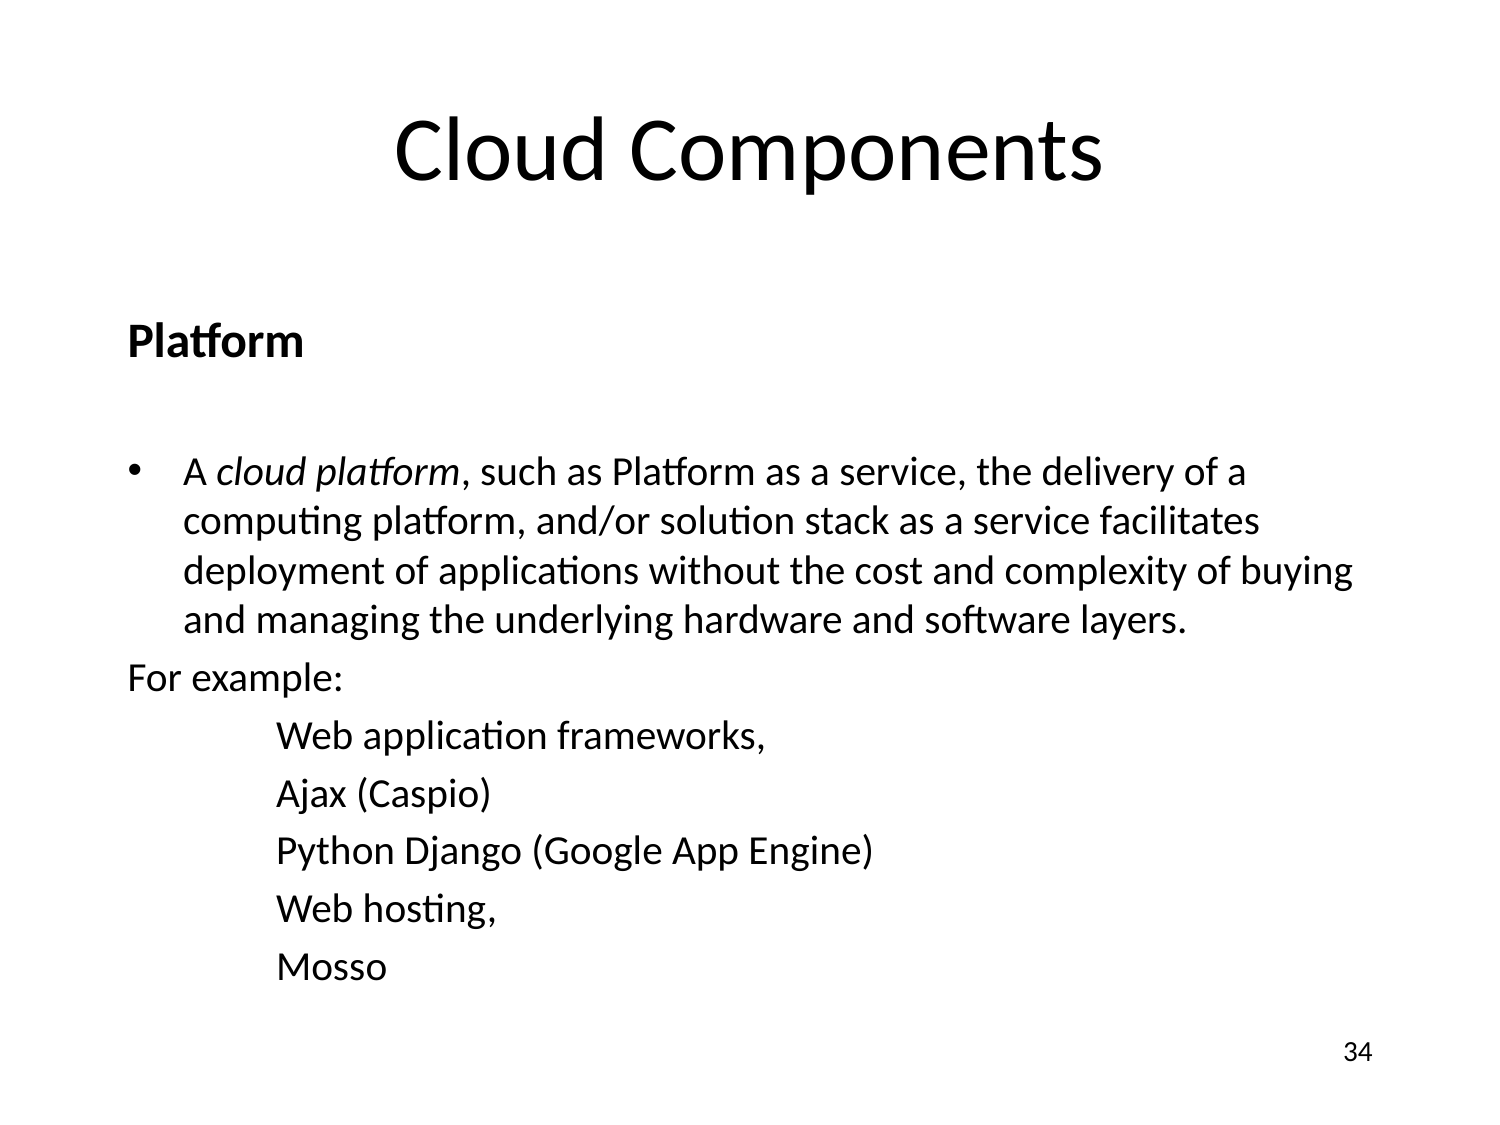

# Cloud Components
Platform

A cloud platform, such as Platform as a service, the delivery of a computing platform, and/or solution stack as a service facilitates deployment of applications without the cost and complexity of buying and managing the underlying hardware and software layers.
For example:
	Web application frameworks,
		Ajax (Caspio)
		Python Django (Google App Engine)
	Web hosting,
		Mosso

34